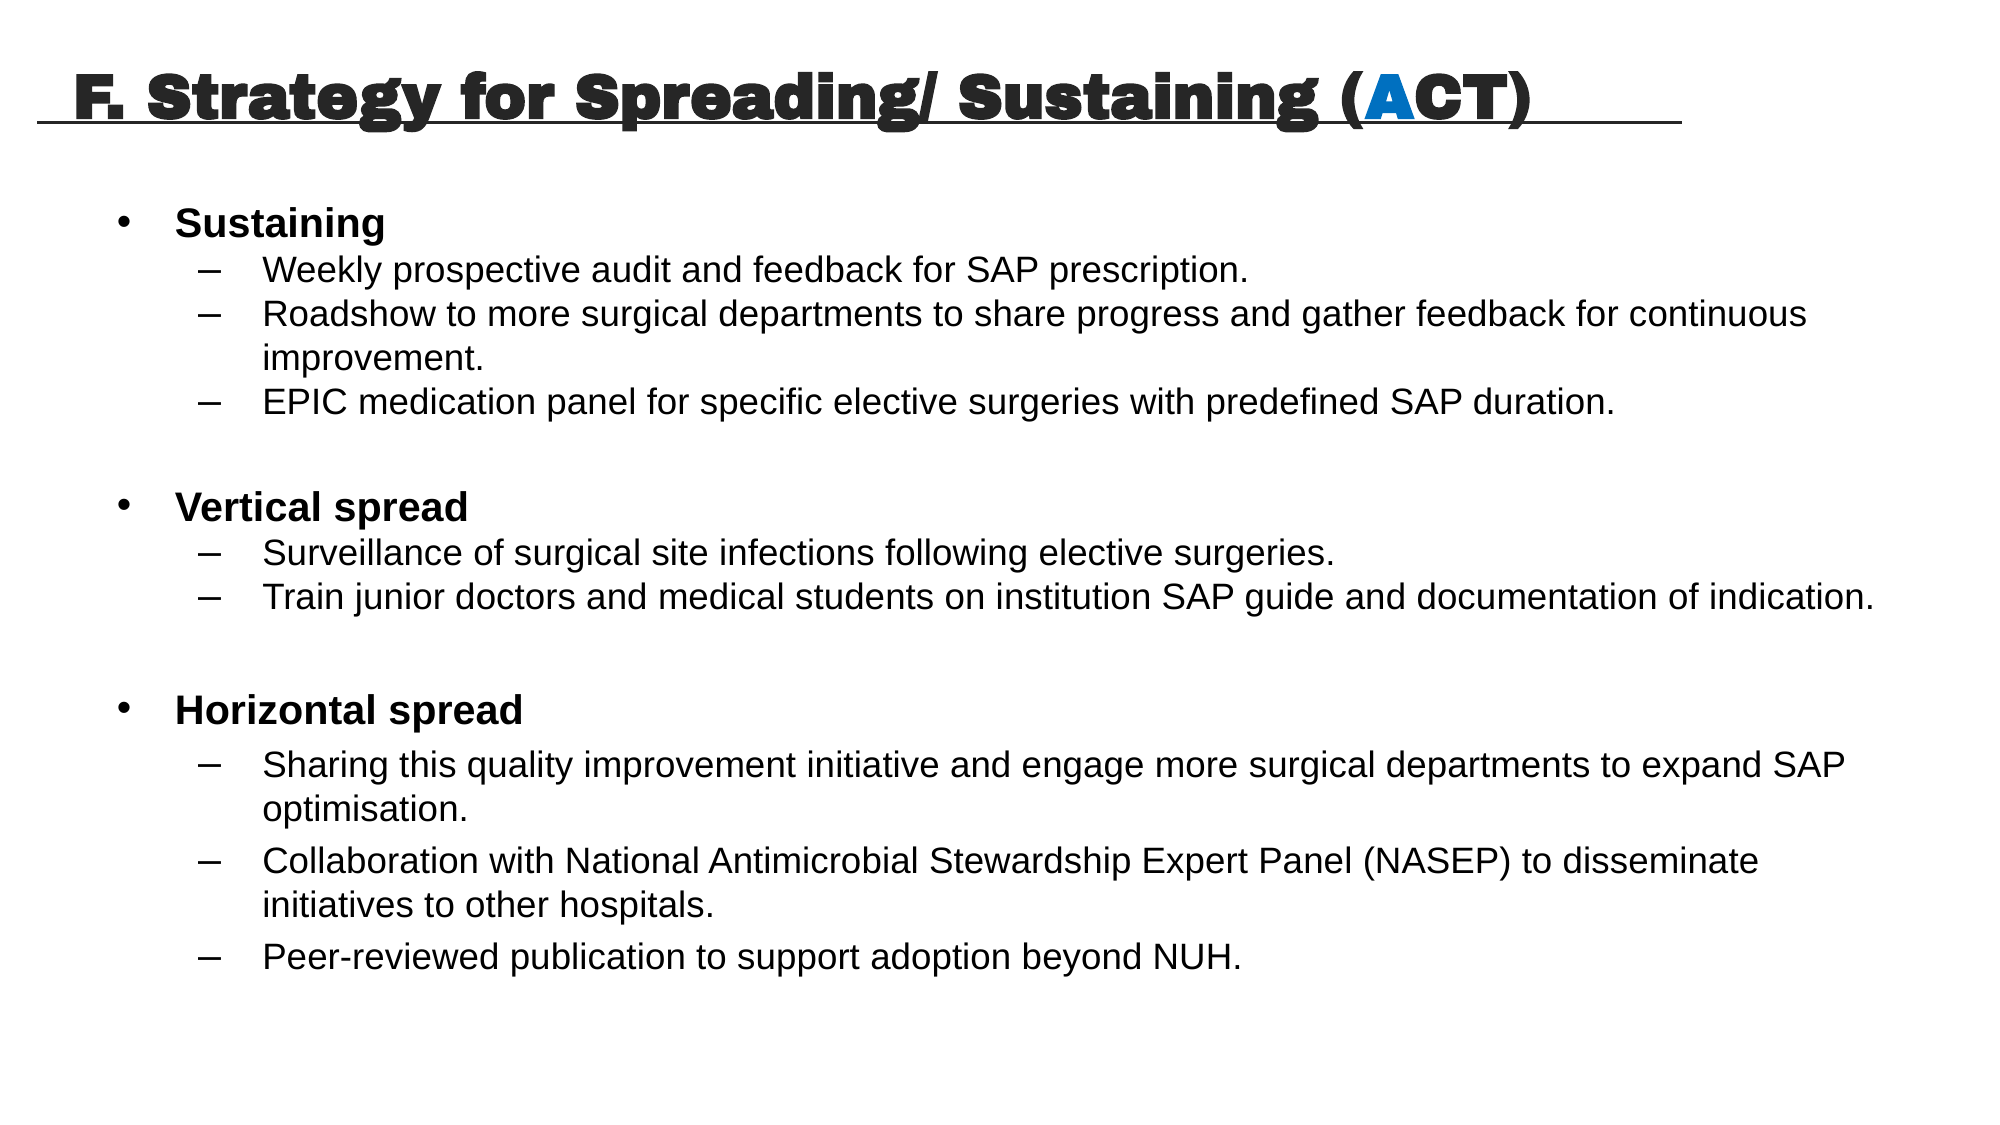

F. Strategy for Spreading/ Sustaining (ACT)
Sustaining
Weekly prospective audit and feedback for SAP prescription.
Roadshow to more surgical departments to share progress and gather feedback for continuous improvement.
EPIC medication panel for specific elective surgeries with predefined SAP duration.

Vertical spread
Surveillance of surgical site infections following elective surgeries.
Train junior doctors and medical students on institution SAP guide and documentation of indication.

Horizontal spread
Sharing this quality improvement initiative and engage more surgical departments to expand SAP optimisation.
Collaboration with National Antimicrobial Stewardship Expert Panel (NASEP) to disseminate initiatives to other hospitals.
Peer-reviewed publication to support adoption beyond NUH.